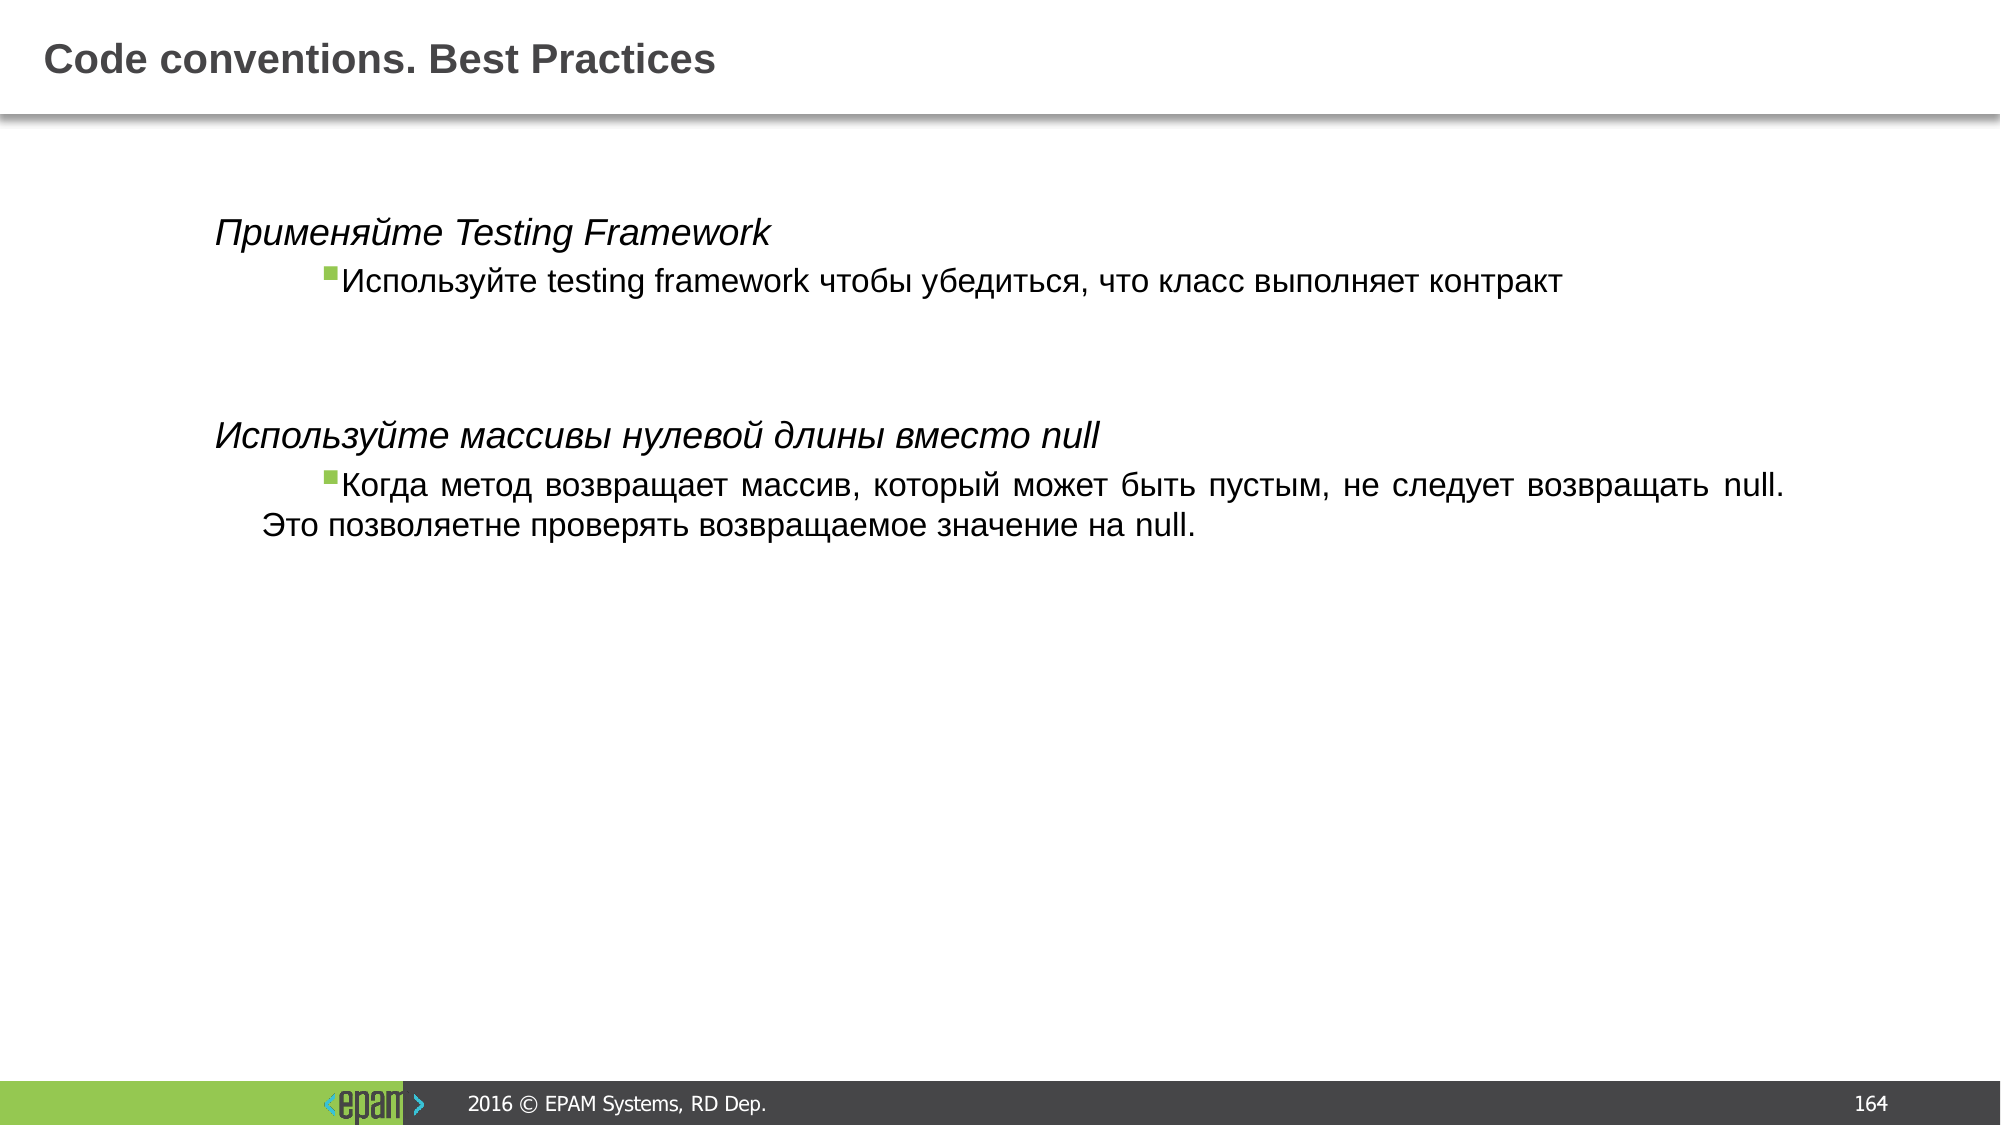

# Code conventions. Best Practices
Применяйте Testing Framework
Используйте testing framework чтобы убедиться, что класс выполняет контракт

Используйте массивы нулевой длины вместо null
Когда метод возвращает массив, который может быть пустым, не следует возвращать null. Это позволяетне проверять возвращаемое значение на null.

2016 © EPAM Systems, RD Dep.
164